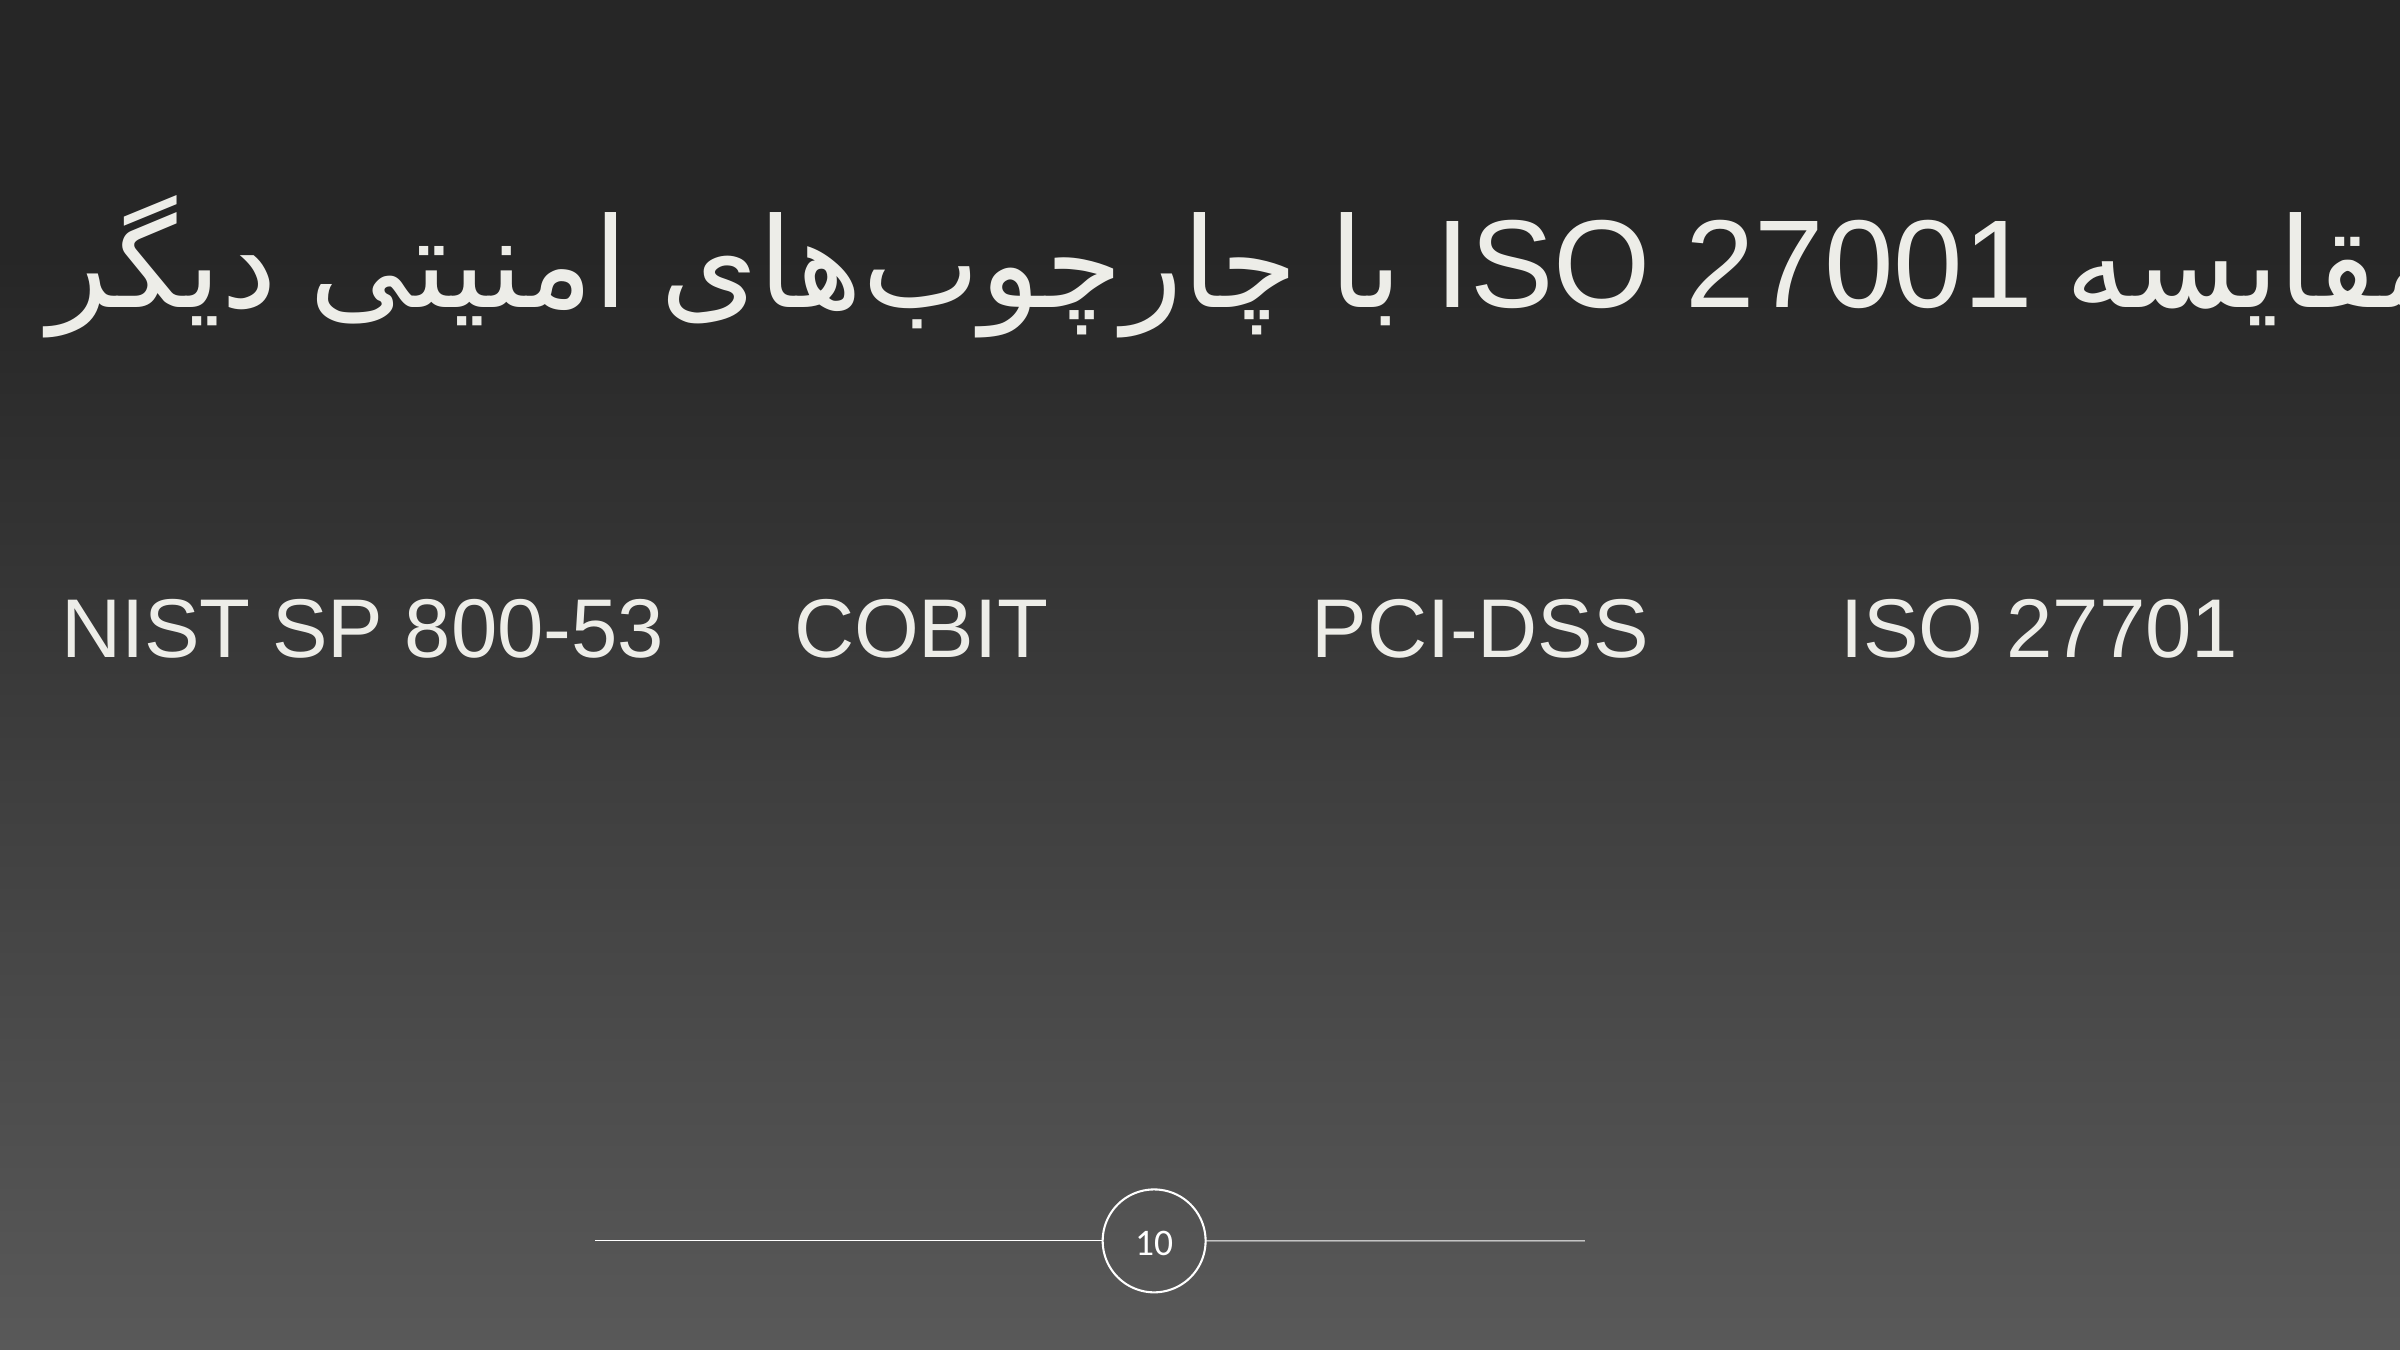

مقایسه ISO 27001 با چارچوب‌های امنیتی دیگر
NIST SP 800-53
COBIT
PCI-DSS
ISO 27701
10